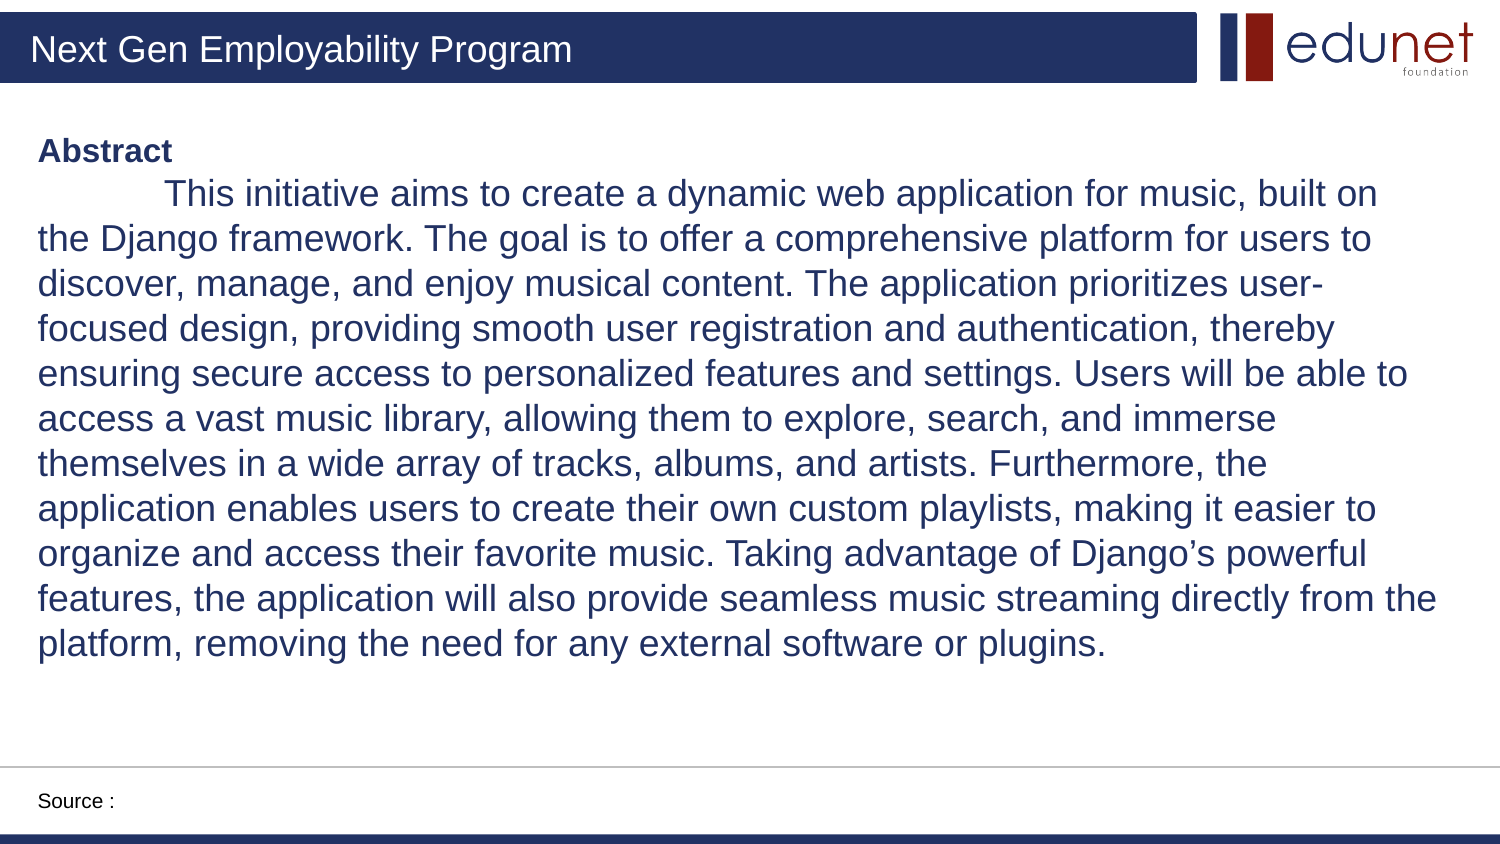

# Abstract
            This initiative aims to create a dynamic web application for music, built on the Django framework. The goal is to offer a comprehensive platform for users to discover, manage, and enjoy musical content. The application prioritizes user-focused design, providing smooth user registration and authentication, thereby ensuring secure access to personalized features and settings. Users will be able to access a vast music library, allowing them to explore, search, and immerse themselves in a wide array of tracks, albums, and artists. Furthermore, the application enables users to create their own custom playlists, making it easier to organize and access their favorite music. Taking advantage of Django’s powerful features, the application will also provide seamless music streaming directly from the platform, removing the need for any external software or plugins.

Source :